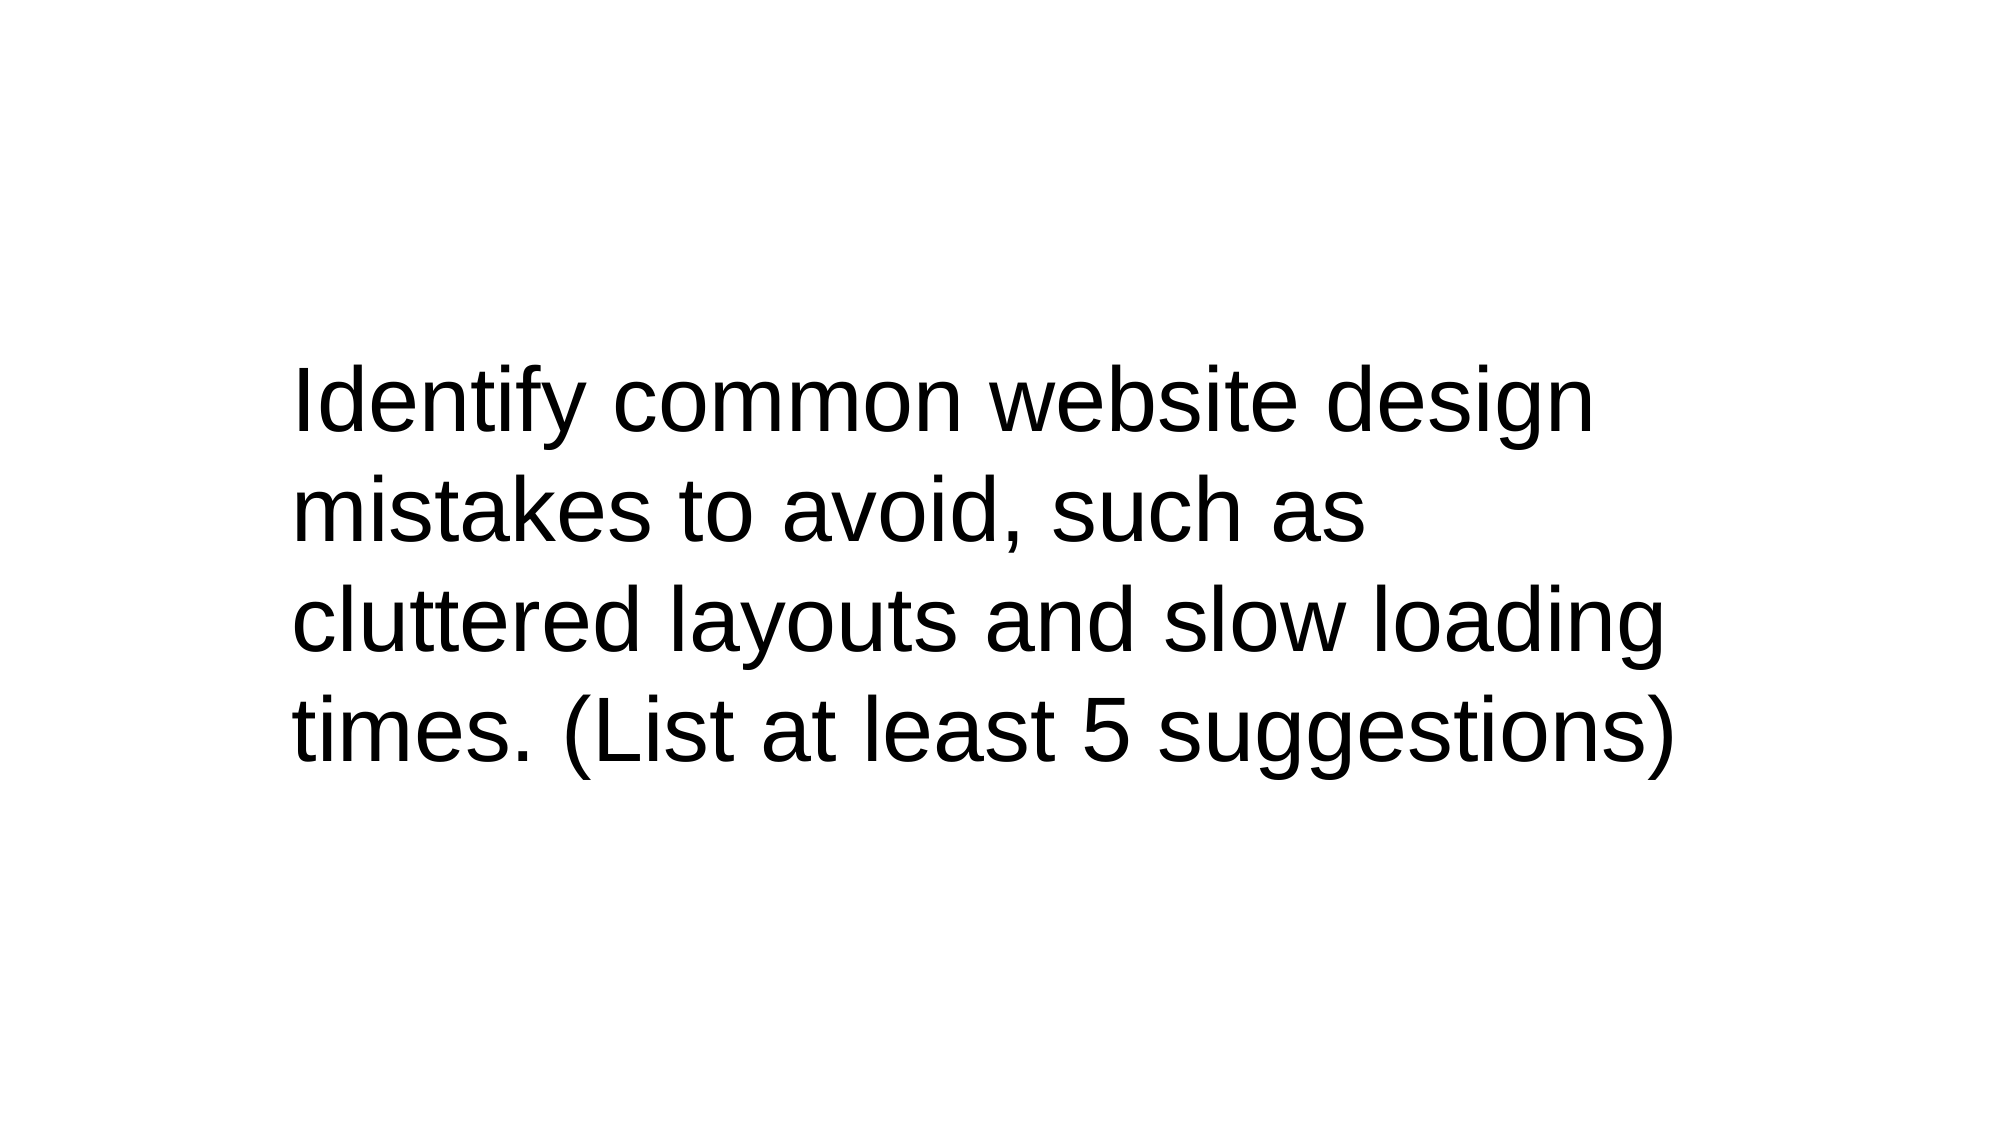

Identify common website design mistakes to avoid, such as cluttered layouts and slow loading times. (List at least 5 suggestions)